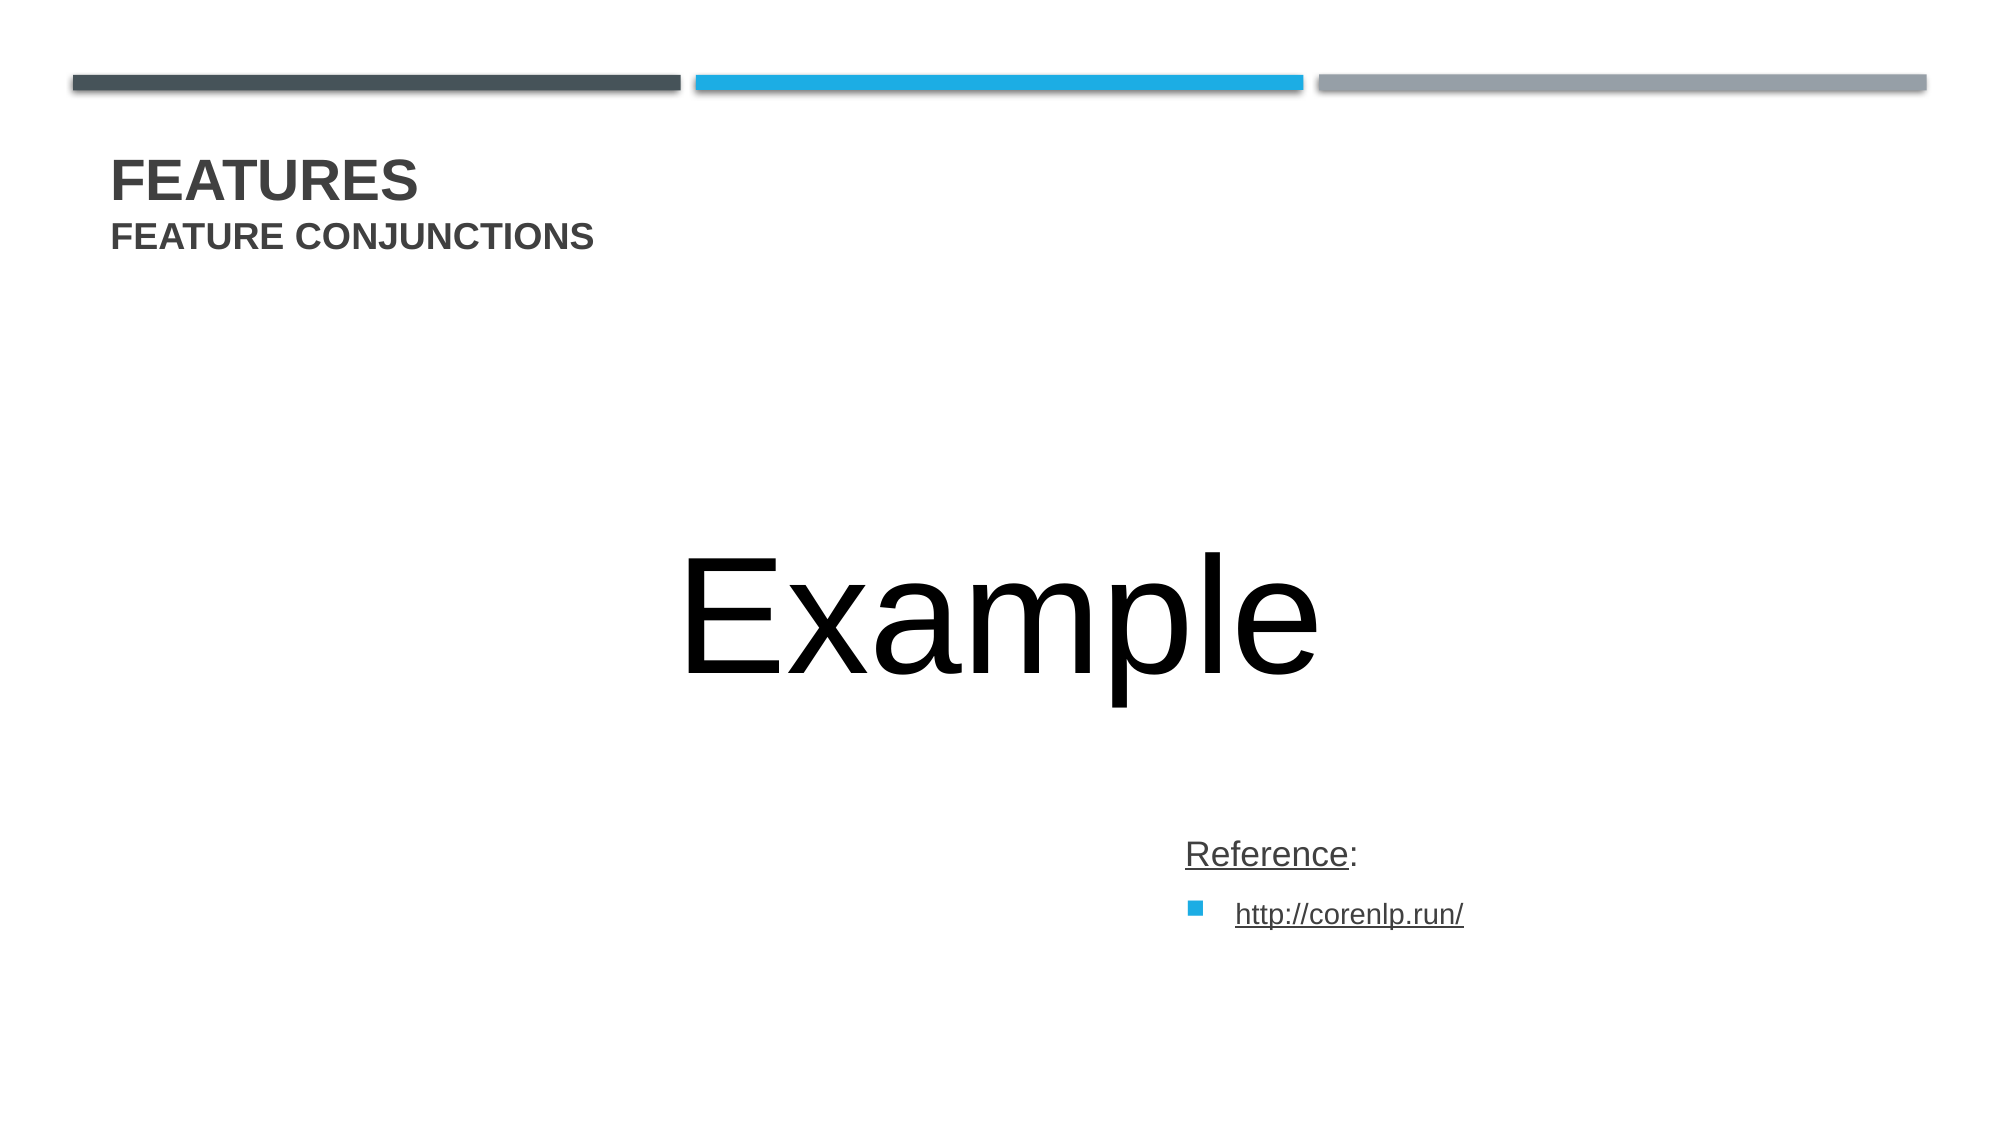

# FEATURES FEATURE CONJUNCTIONS
Example
Reference:
http://corenlp.run/